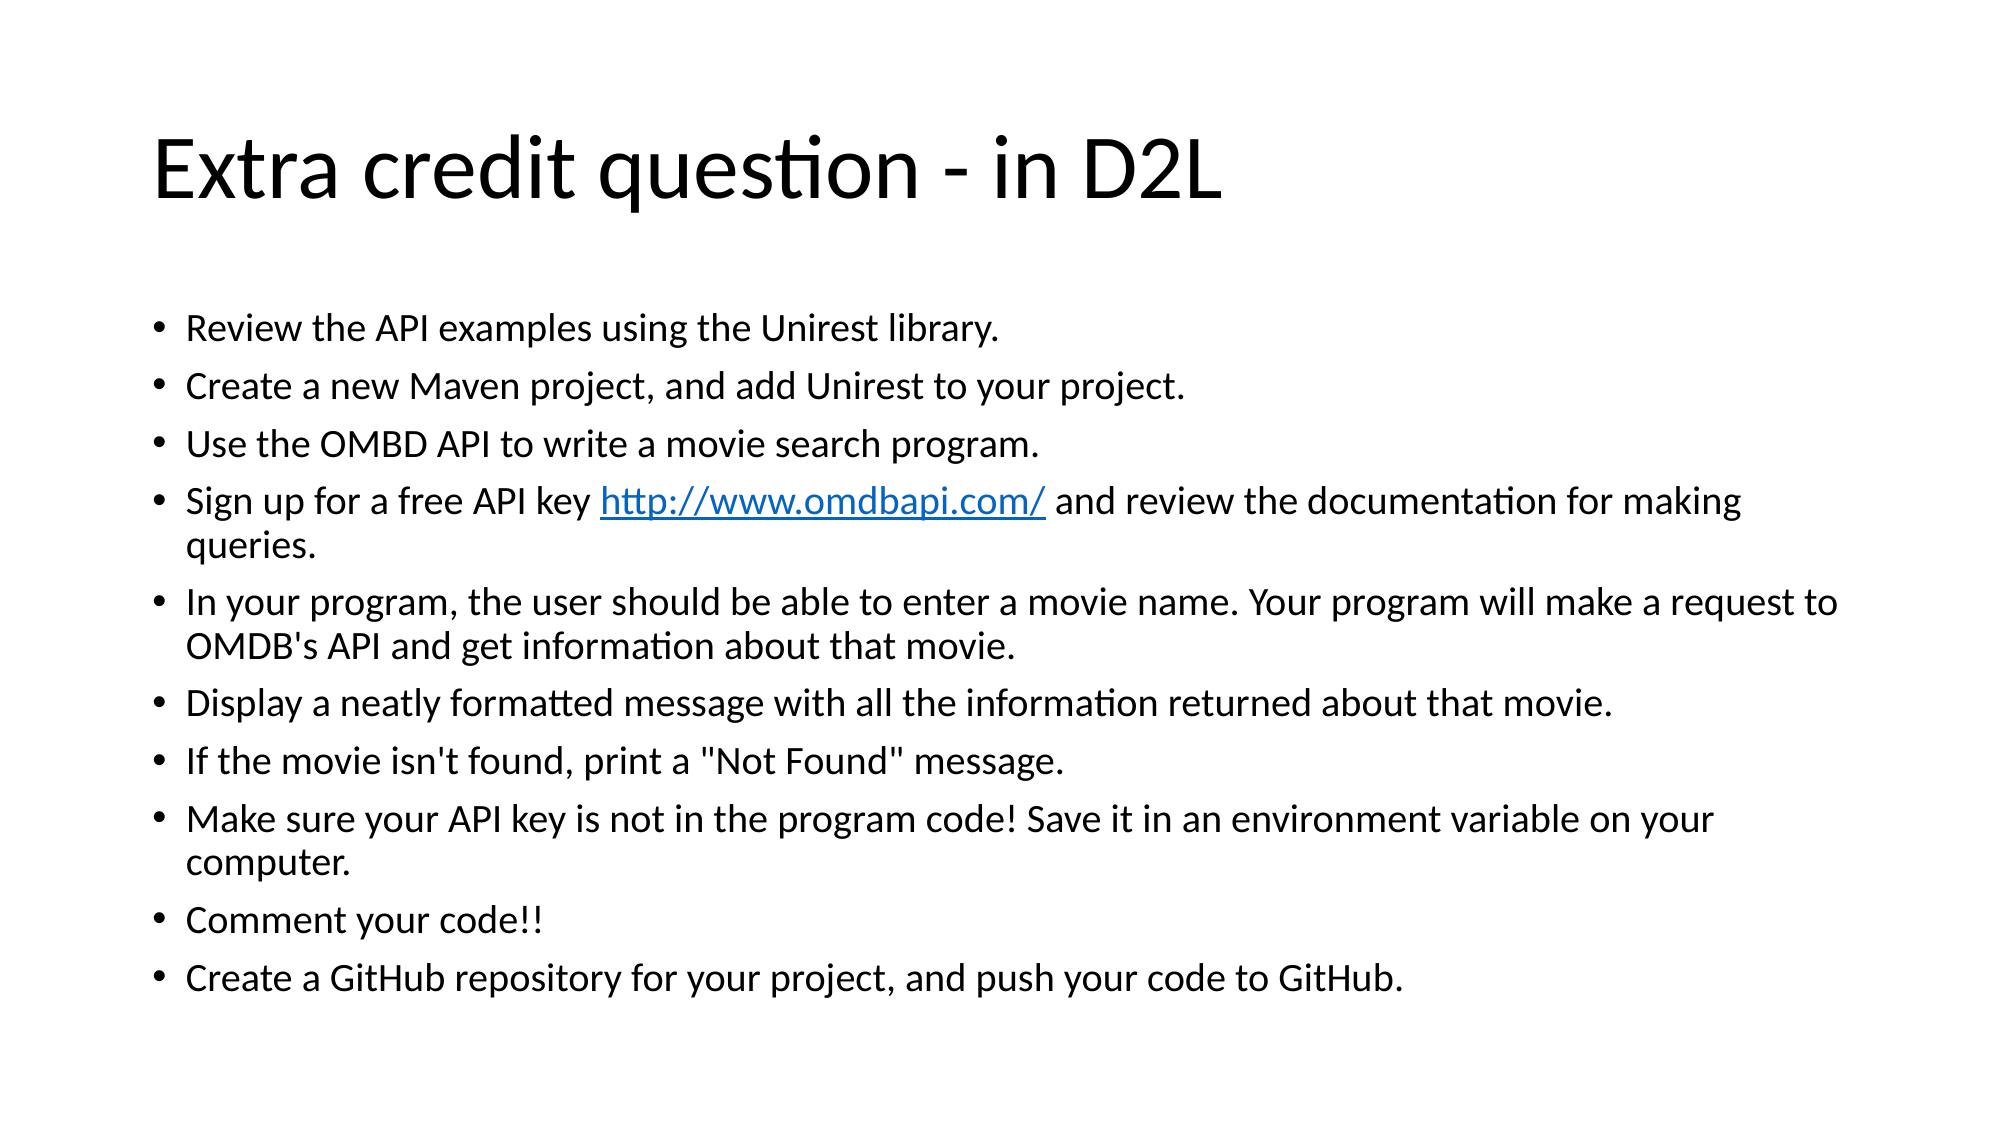

# Extra credit question - in D2L
Review the API examples using the Unirest library.
Create a new Maven project, and add Unirest to your project.
Use the OMBD API to write a movie search program.
Sign up for a free API key http://www.omdbapi.com/ and review the documentation for making queries.
In your program, the user should be able to enter a movie name. Your program will make a request to OMDB's API and get information about that movie.
Display a neatly formatted message with all the information returned about that movie.
If the movie isn't found, print a "Not Found" message.
Make sure your API key is not in the program code! Save it in an environment variable on your computer.
Comment your code!!
Create a GitHub repository for your project, and push your code to GitHub.